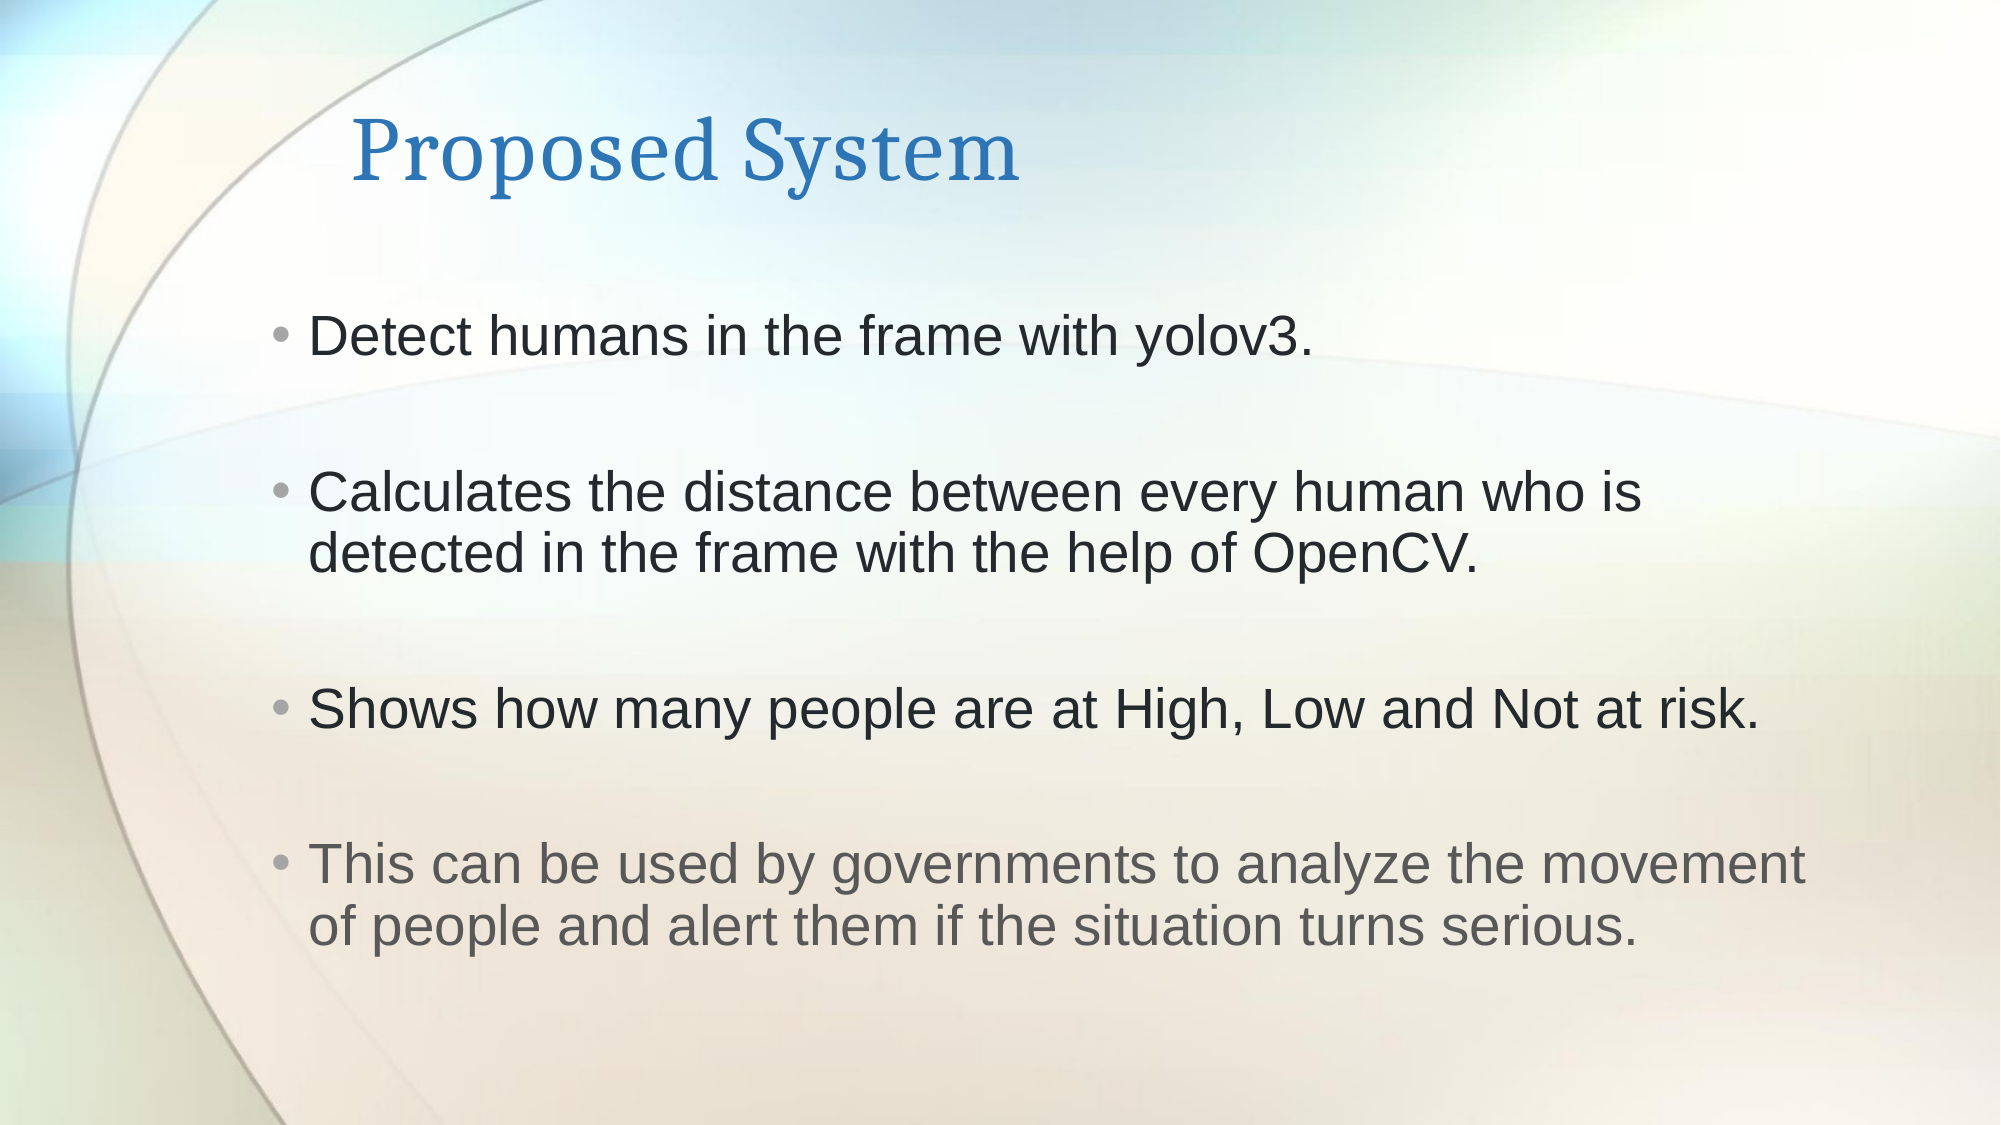

# Proposed System
Detect humans in the frame with yolov3.

Calculates the distance between every human who is detected in the frame with the help of OpenCV.

Shows how many people are at High, Low and Not at risk.

This can be used by governments to analyze the movement of people and alert them if the situation turns serious.